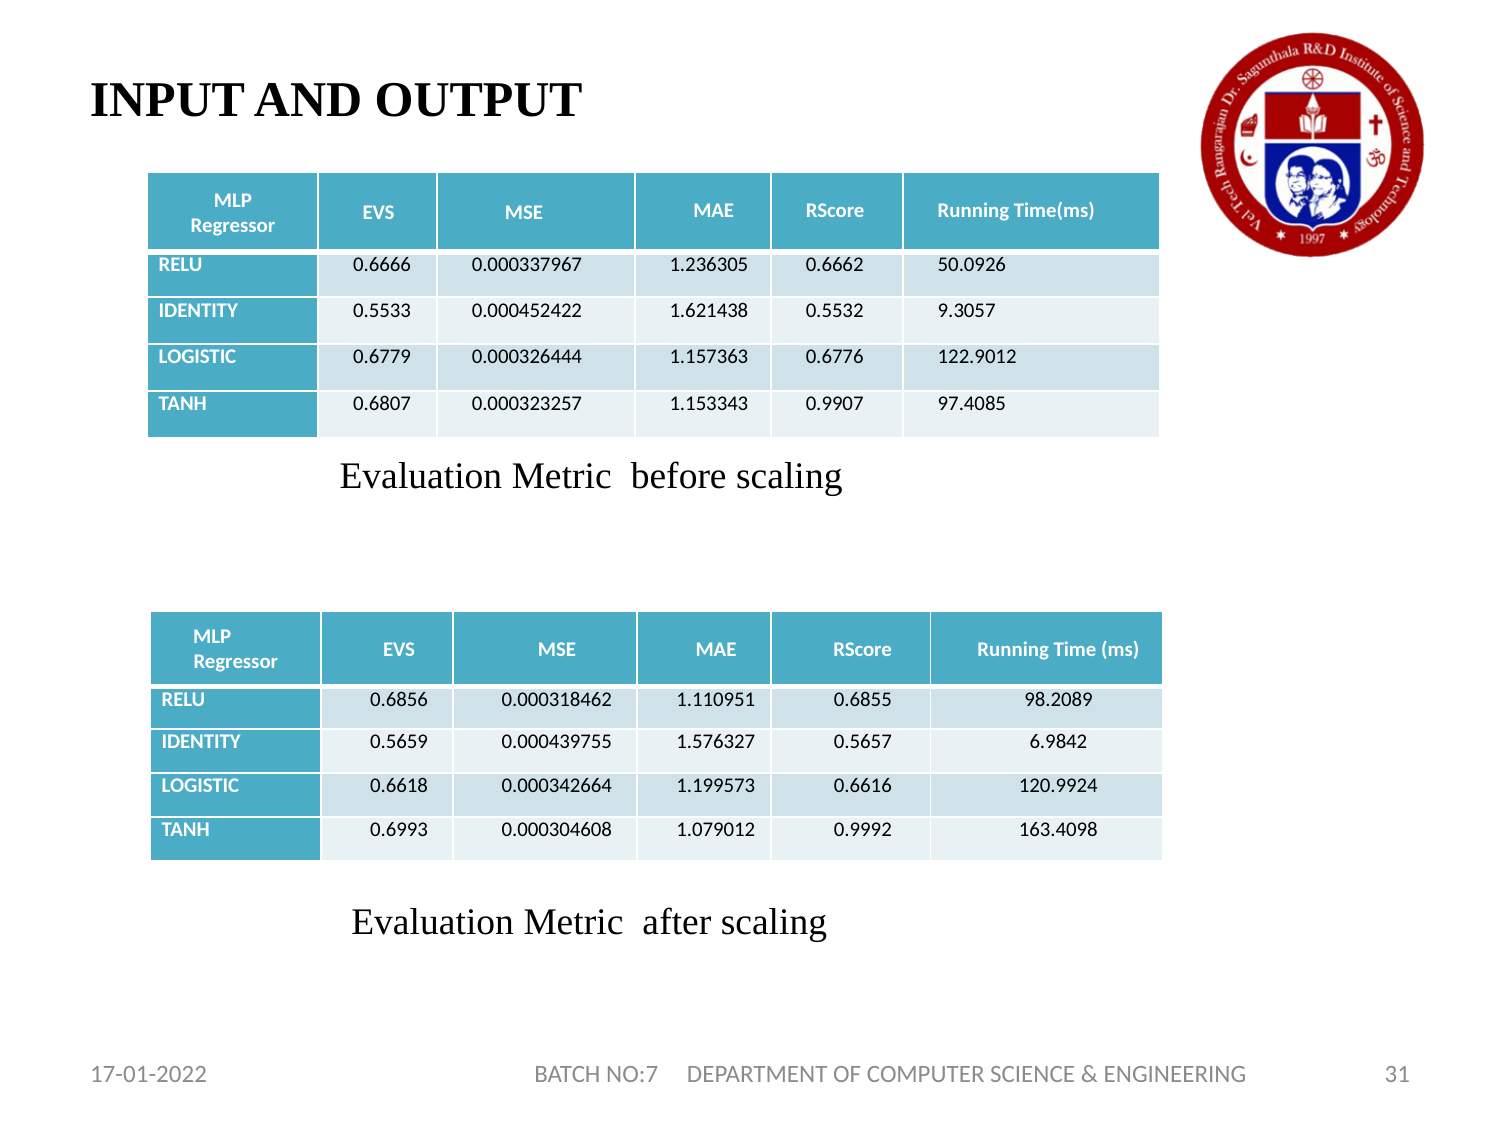

INPUT AND OUTPUT

| MLP Regressor | EVS | MSE | MAE | RScore | Running Time(ms) |
| --- | --- | --- | --- | --- | --- |
| RELU | 0.6666 | 0.000337967 | 1.236305 | 0.6662 | 50.0926 |
| IDENTITY | 0.5533 | 0.000452422 | 1.621438 | 0.5532 | 9.3057 |
| LOGISTIC | 0.6779 | 0.000326444 | 1.157363 | 0.6776 | 122.9012 |
| TANH | 0.6807 | 0.000323257 | 1.153343 | 0.9907 | 97.4085 |
Evaluation Metric  before scaling
| MLP Regressor | EVS | MSE | MAE | RScore | Running Time (ms) |
| --- | --- | --- | --- | --- | --- |
| RELU | 0.6856 | 0.000318462 | 1.110951 | 0.6855 | 98.2089 |
| IDENTITY | 0.5659 | 0.000439755 | 1.576327 | 0.5657 | 6.9842 |
| LOGISTIC | 0.6618 | 0.000342664 | 1.199573 | 0.6616 | 120.9924 |
| TANH | 0.6993 | 0.000304608 | 1.079012 | 0.9992 | 163.4098 |
Evaluation Metric  after scaling
17-01-2022
BATCH NO:7     DEPARTMENT OF COMPUTER SCIENCE & ENGINEERING
31